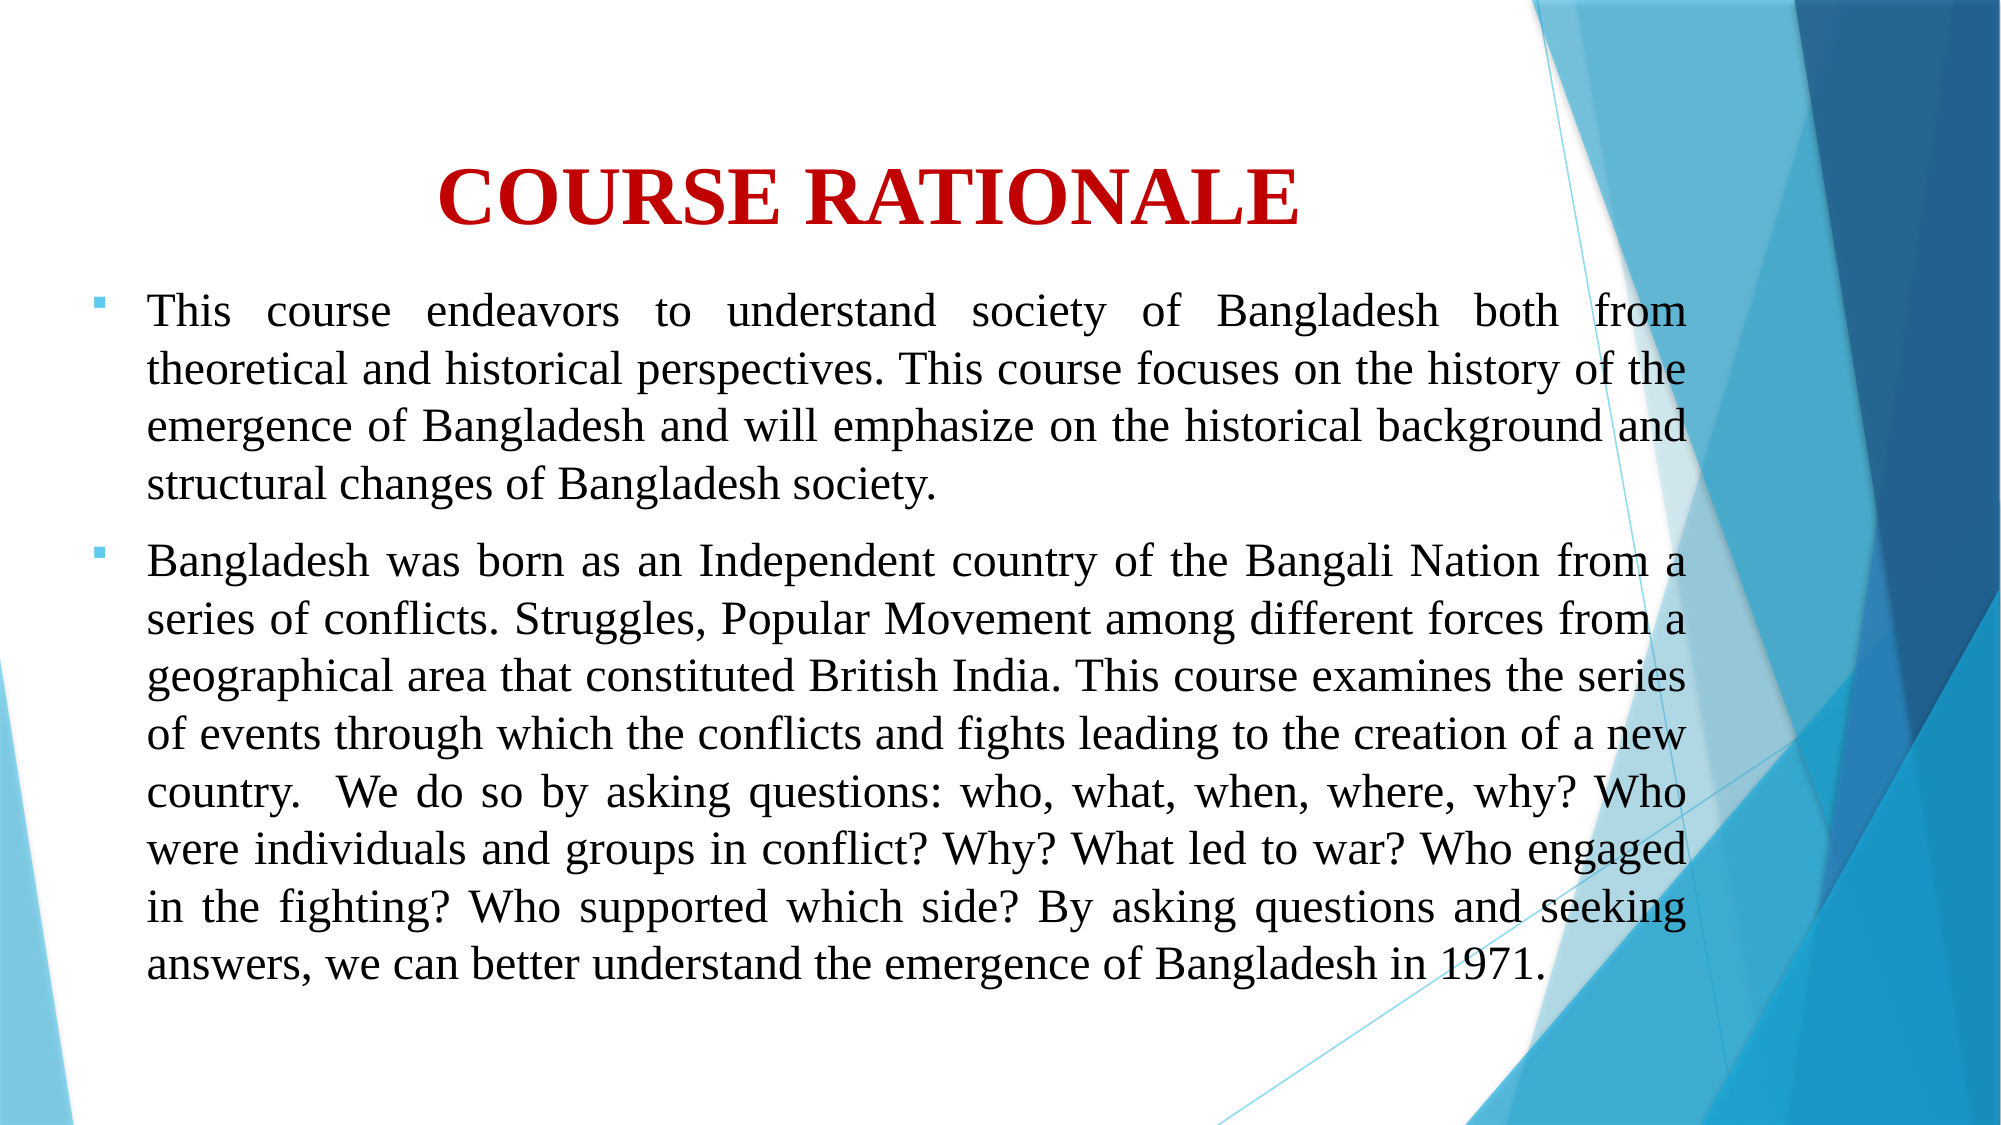

# COURSE RATIONALE
This course endeavors to understand society of Bangladesh both from theoretical and historical perspectives. This course focuses on the history of the emergence of Bangladesh and will emphasize on the historical background and structural changes of Bangladesh society.
Bangladesh was born as an Independent country of the Bangali Nation from a series of conflicts. Struggles, Popular Movement among different forces from a geographical area that constituted British India. This course examines the series of events through which the conflicts and fights leading to the creation of a new country.  We do so by asking questions: who, what, when, where, why? Who were individuals and groups in conflict? Why? What led to war? Who engaged in the fighting? Who supported which side? By asking questions and seeking answers, we can better understand the emergence of Bangladesh in 1971.